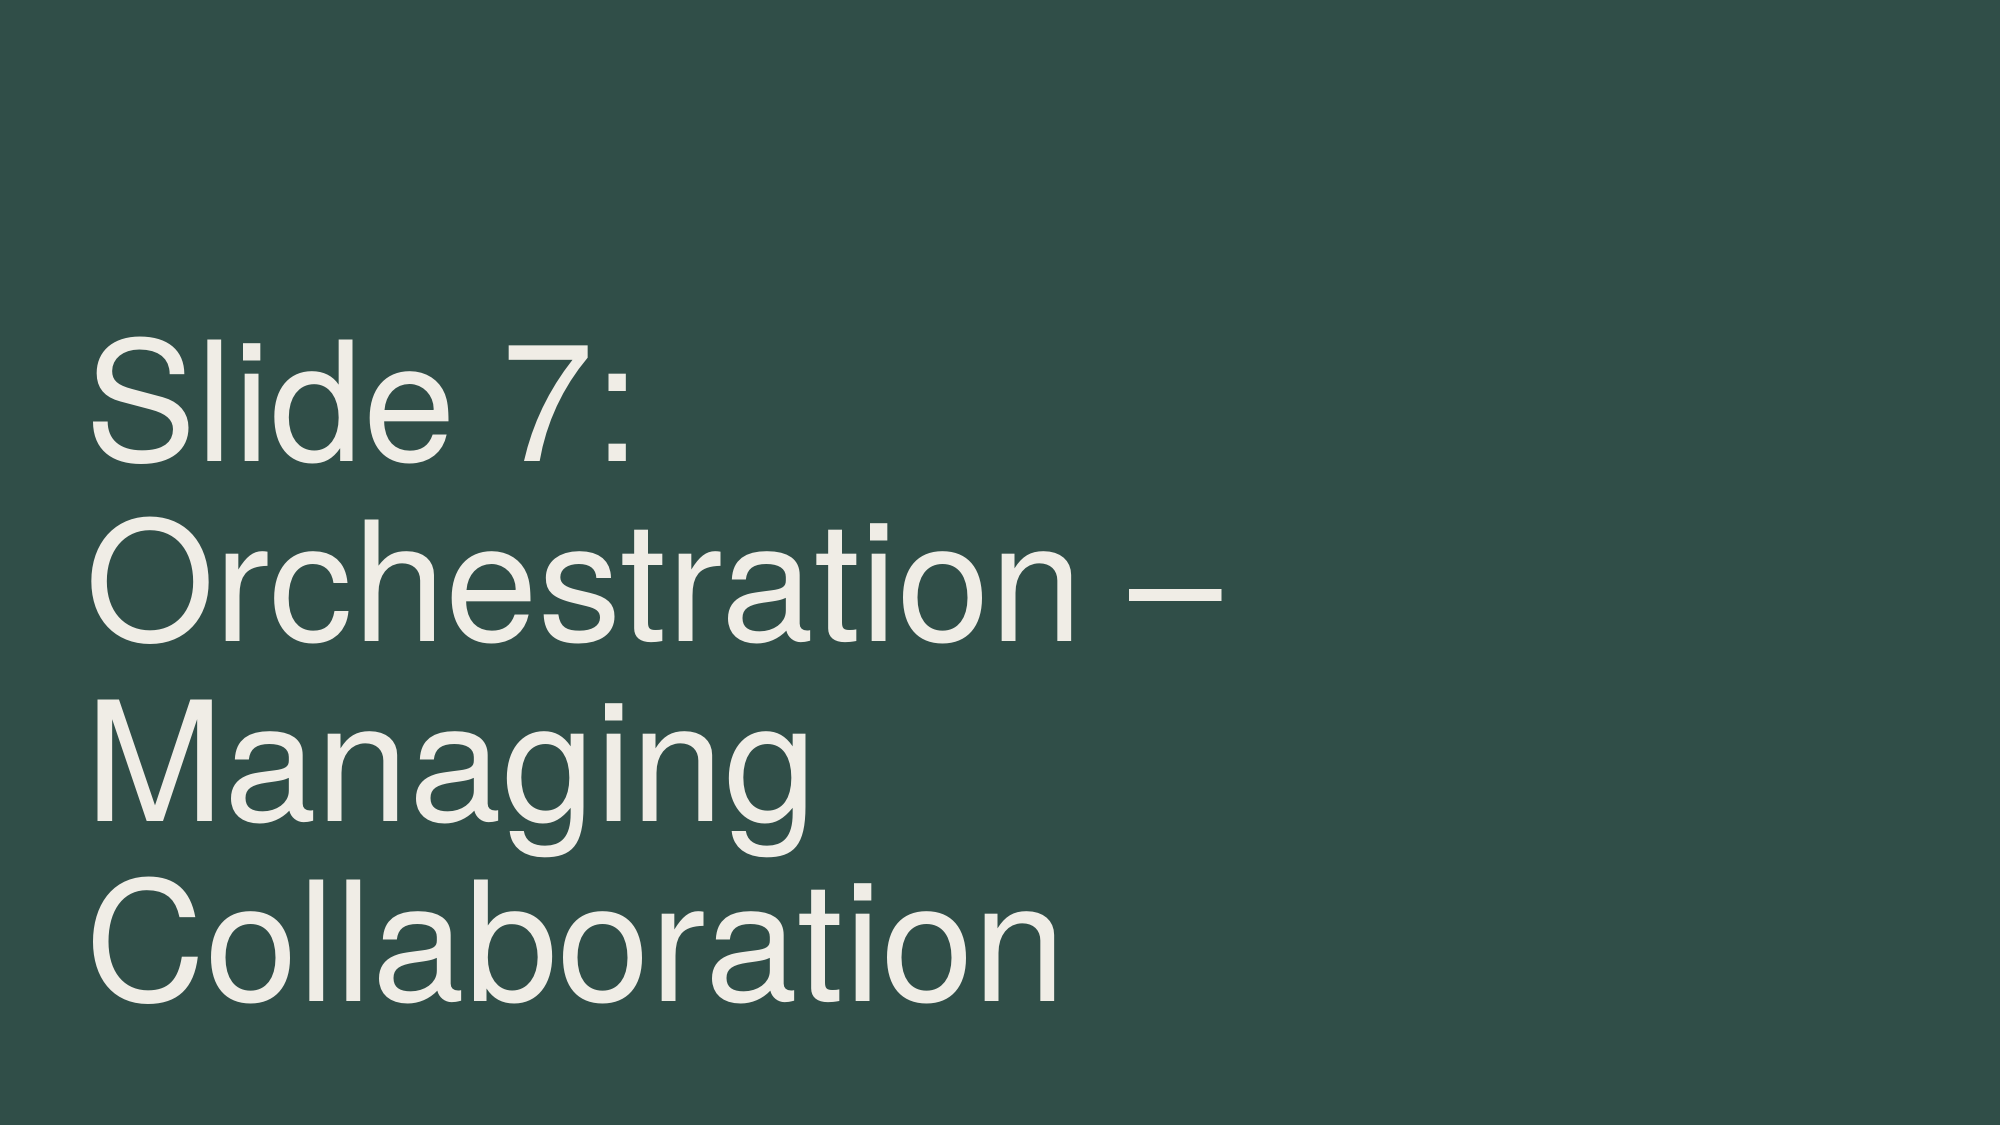

# Slide 7: Orchestration – Managing Collaboration